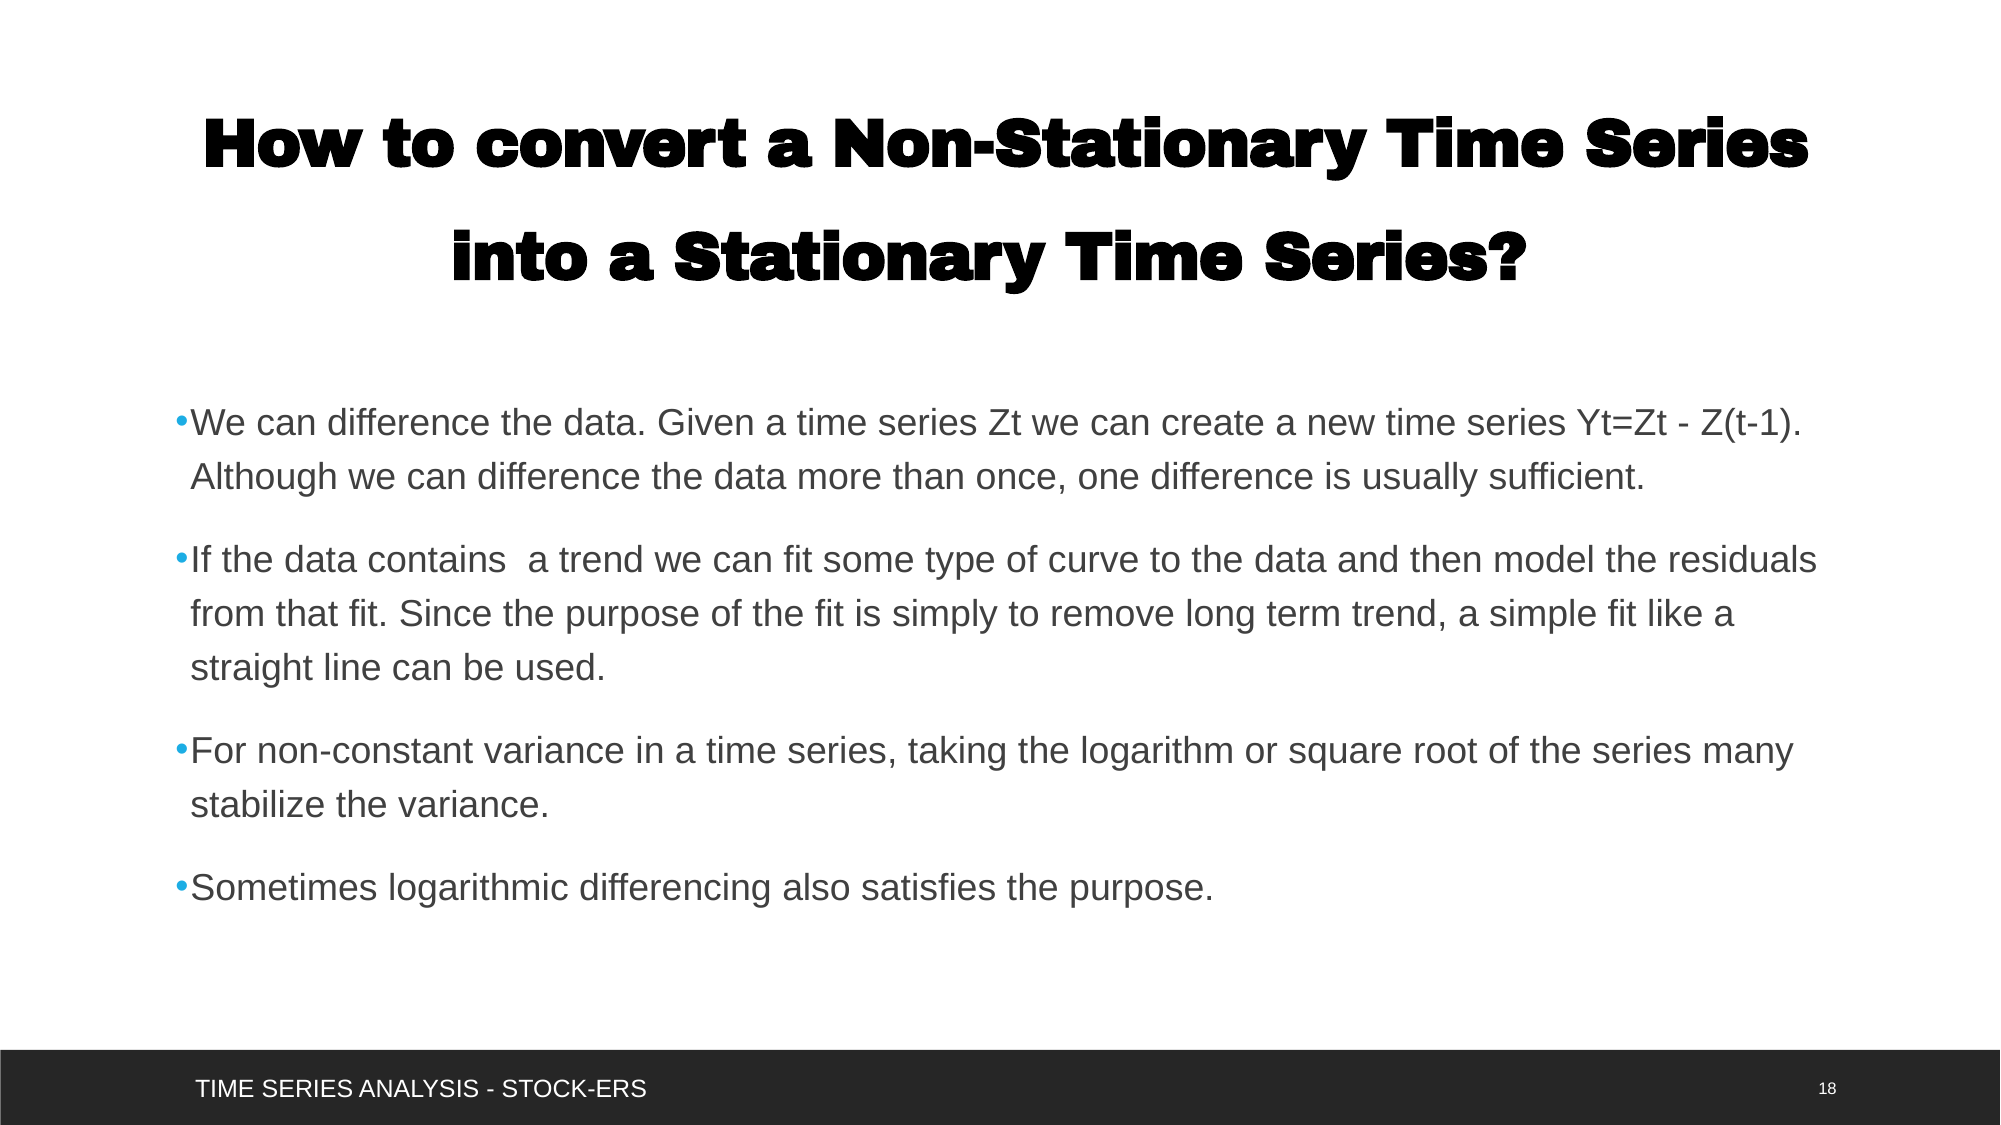

How to convert a Non-Stationary Time Series into a Stationary Time Series?
We can difference the data. Given a time series Zt we can create a new time series Yt=Zt - Z(t-1). Although we can difference the data more than once, one difference is usually sufficient.
If the data contains  a trend we can fit some type of curve to the data and then model the residuals from that fit. Since the purpose of the fit is simply to remove long term trend, a simple fit like a straight line can be used.
For non-constant variance in a time series, taking the logarithm or square root of the series many stabilize the variance.
Sometimes logarithmic differencing also satisfies the purpose.

Time series analysis - Stock-ers
18